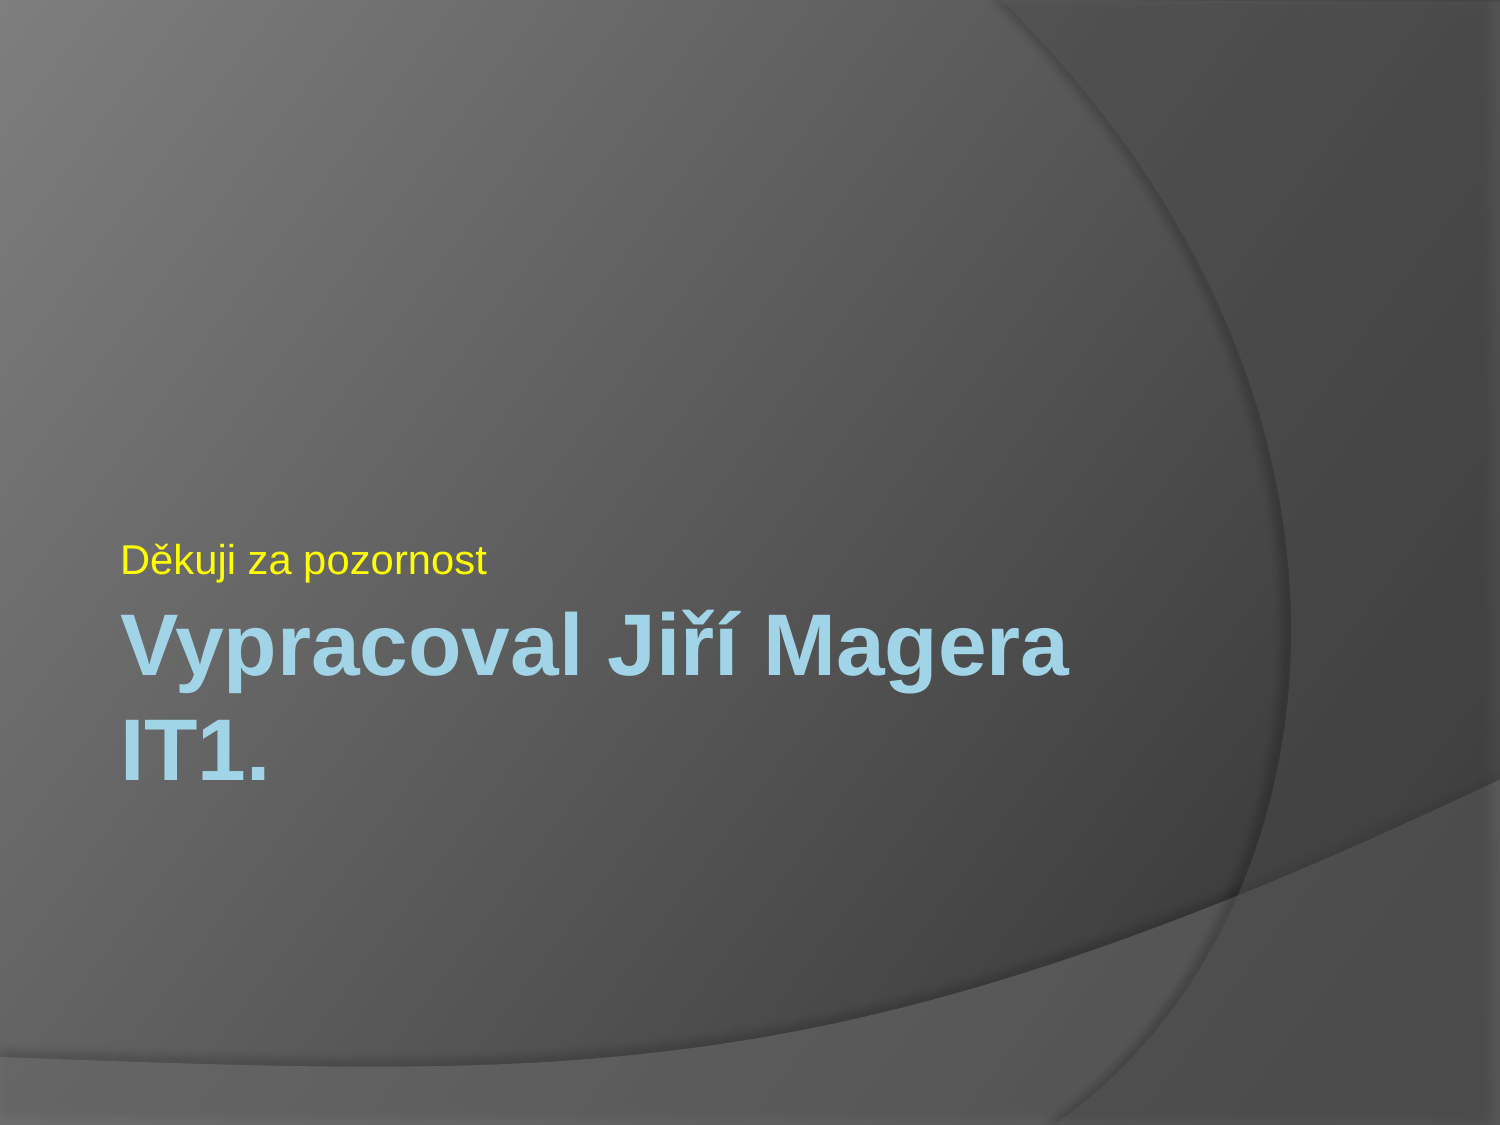

Děkuji za pozornost
# Vypracoval Jiří Magera IT1.